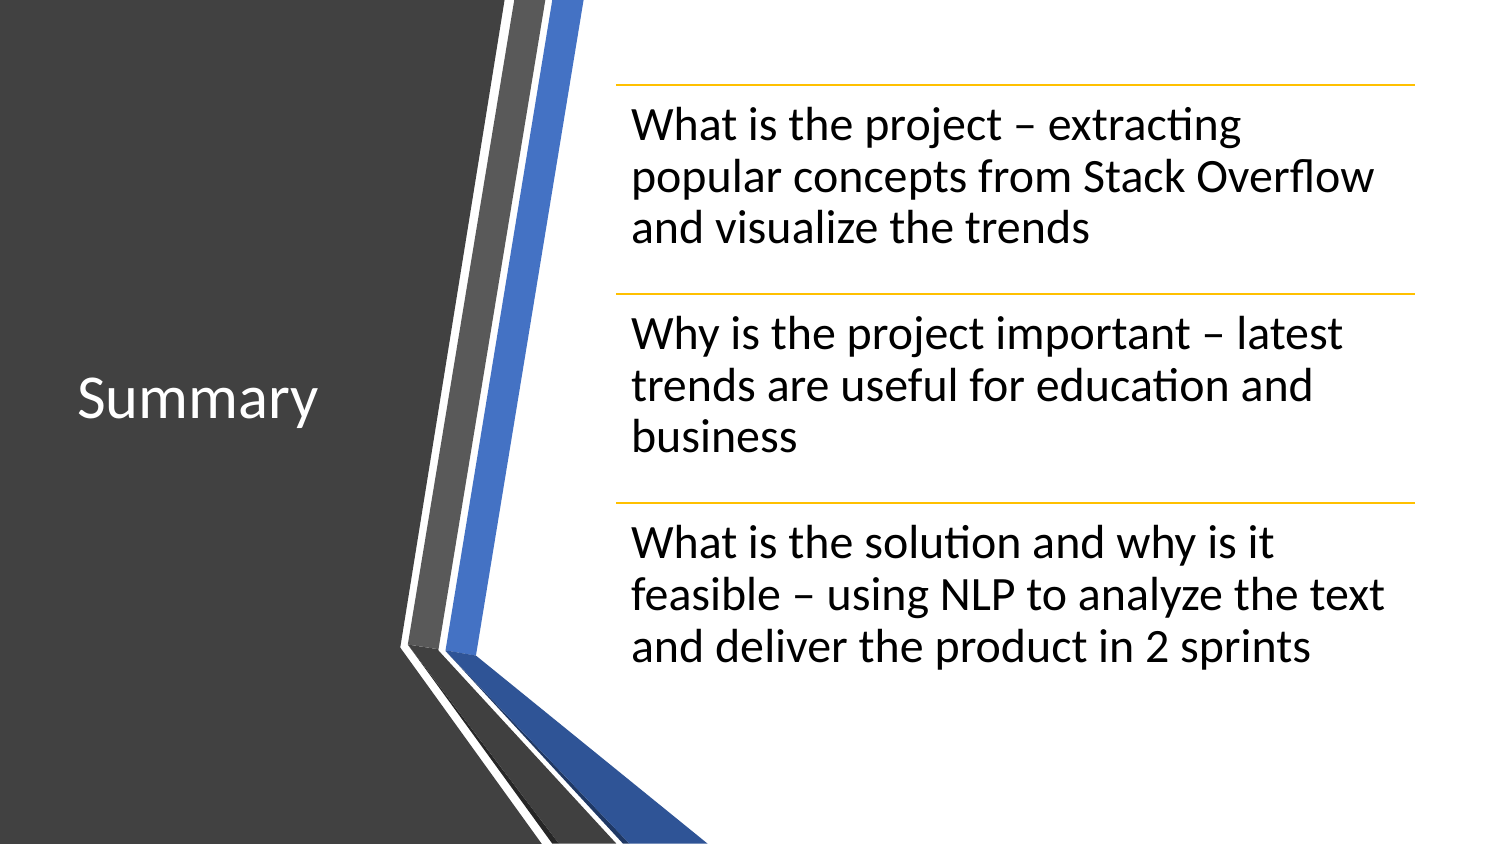

# Summary

What is the project – extracting popular concepts from Stack Overflow and visualize the trends

Why is the project important – latest trends are useful for education and business

What is the solution and why is it feasible – using NLP to analyze the text and deliver the product in 2 sprints